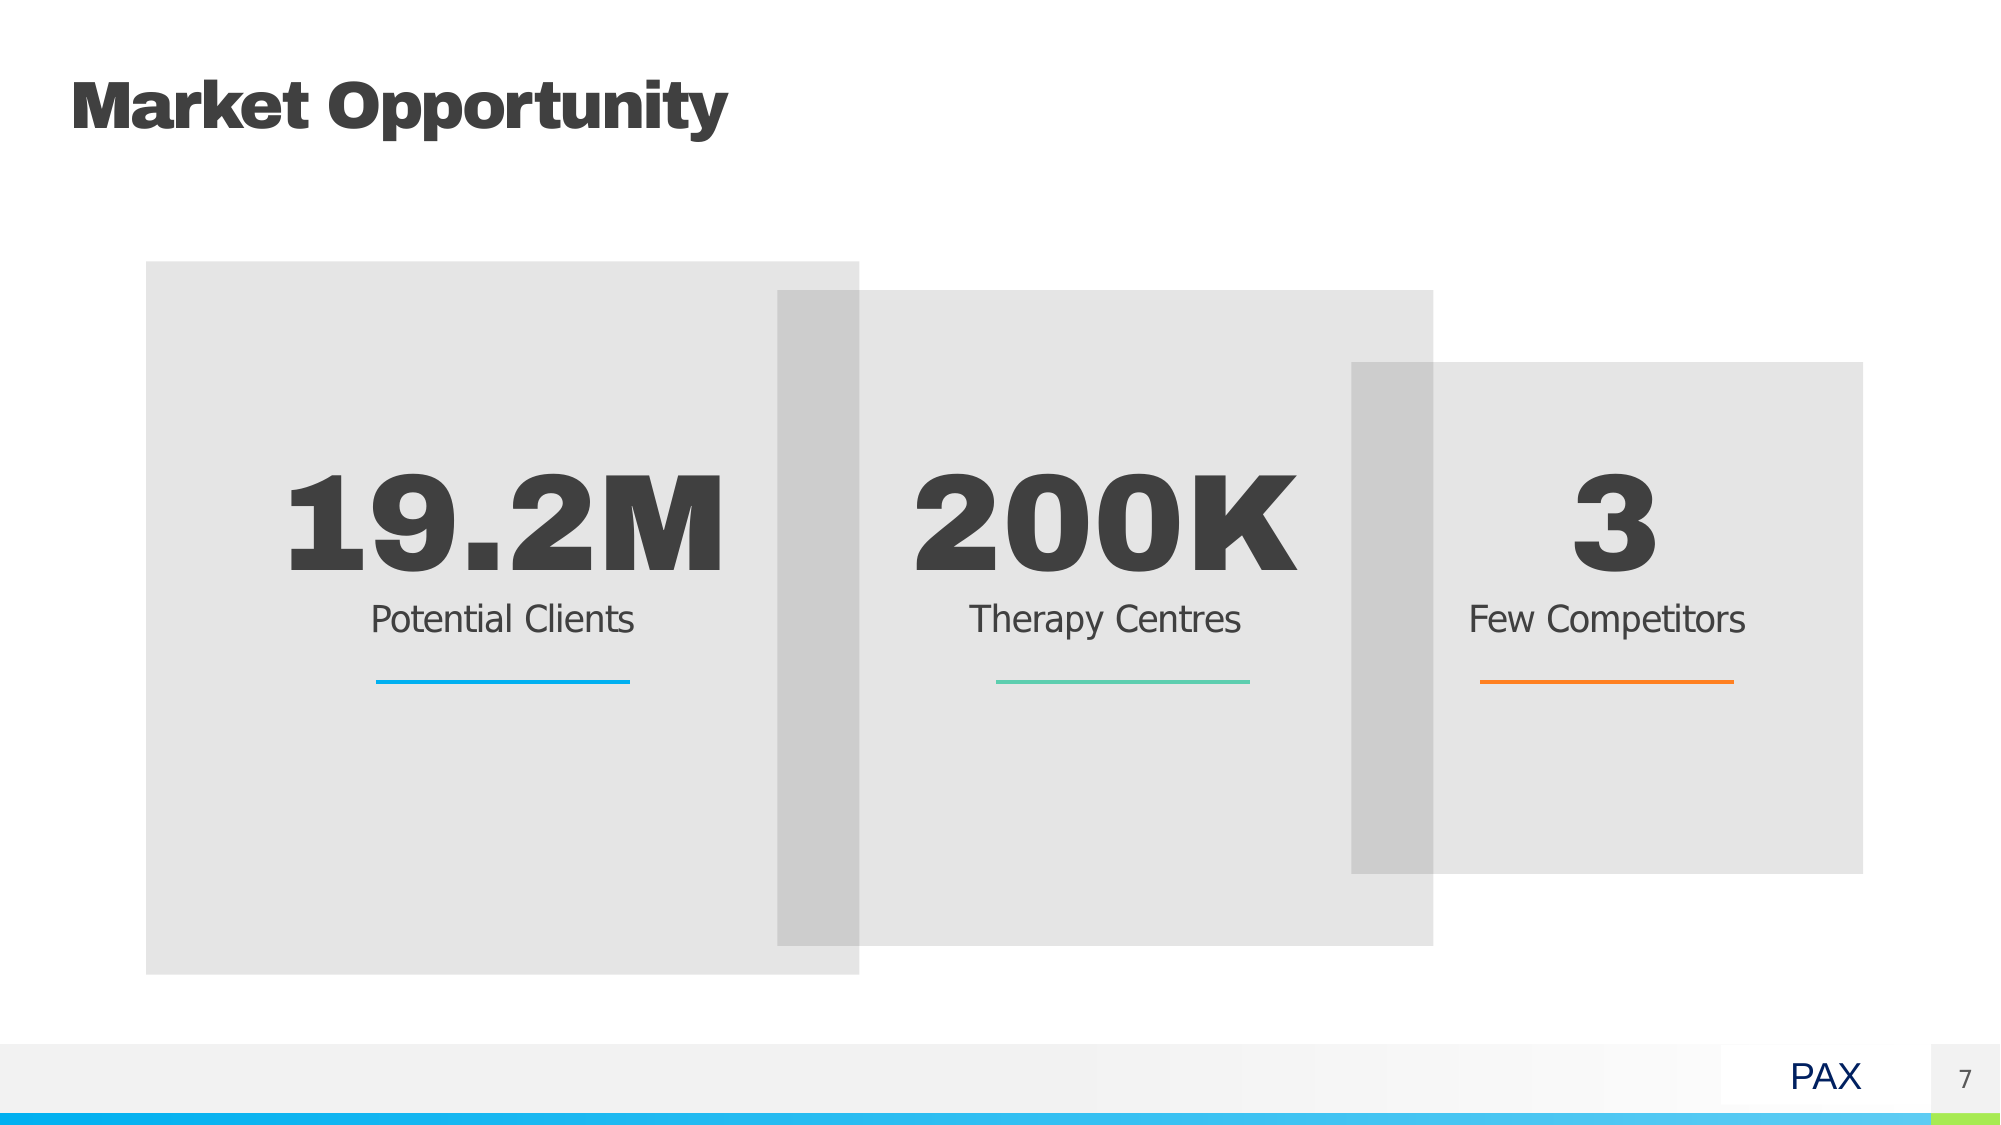

# Market Opportunity
Potential Clients
Therapy Centres
19.2M
200K
3
Few Competitors
7
PAX